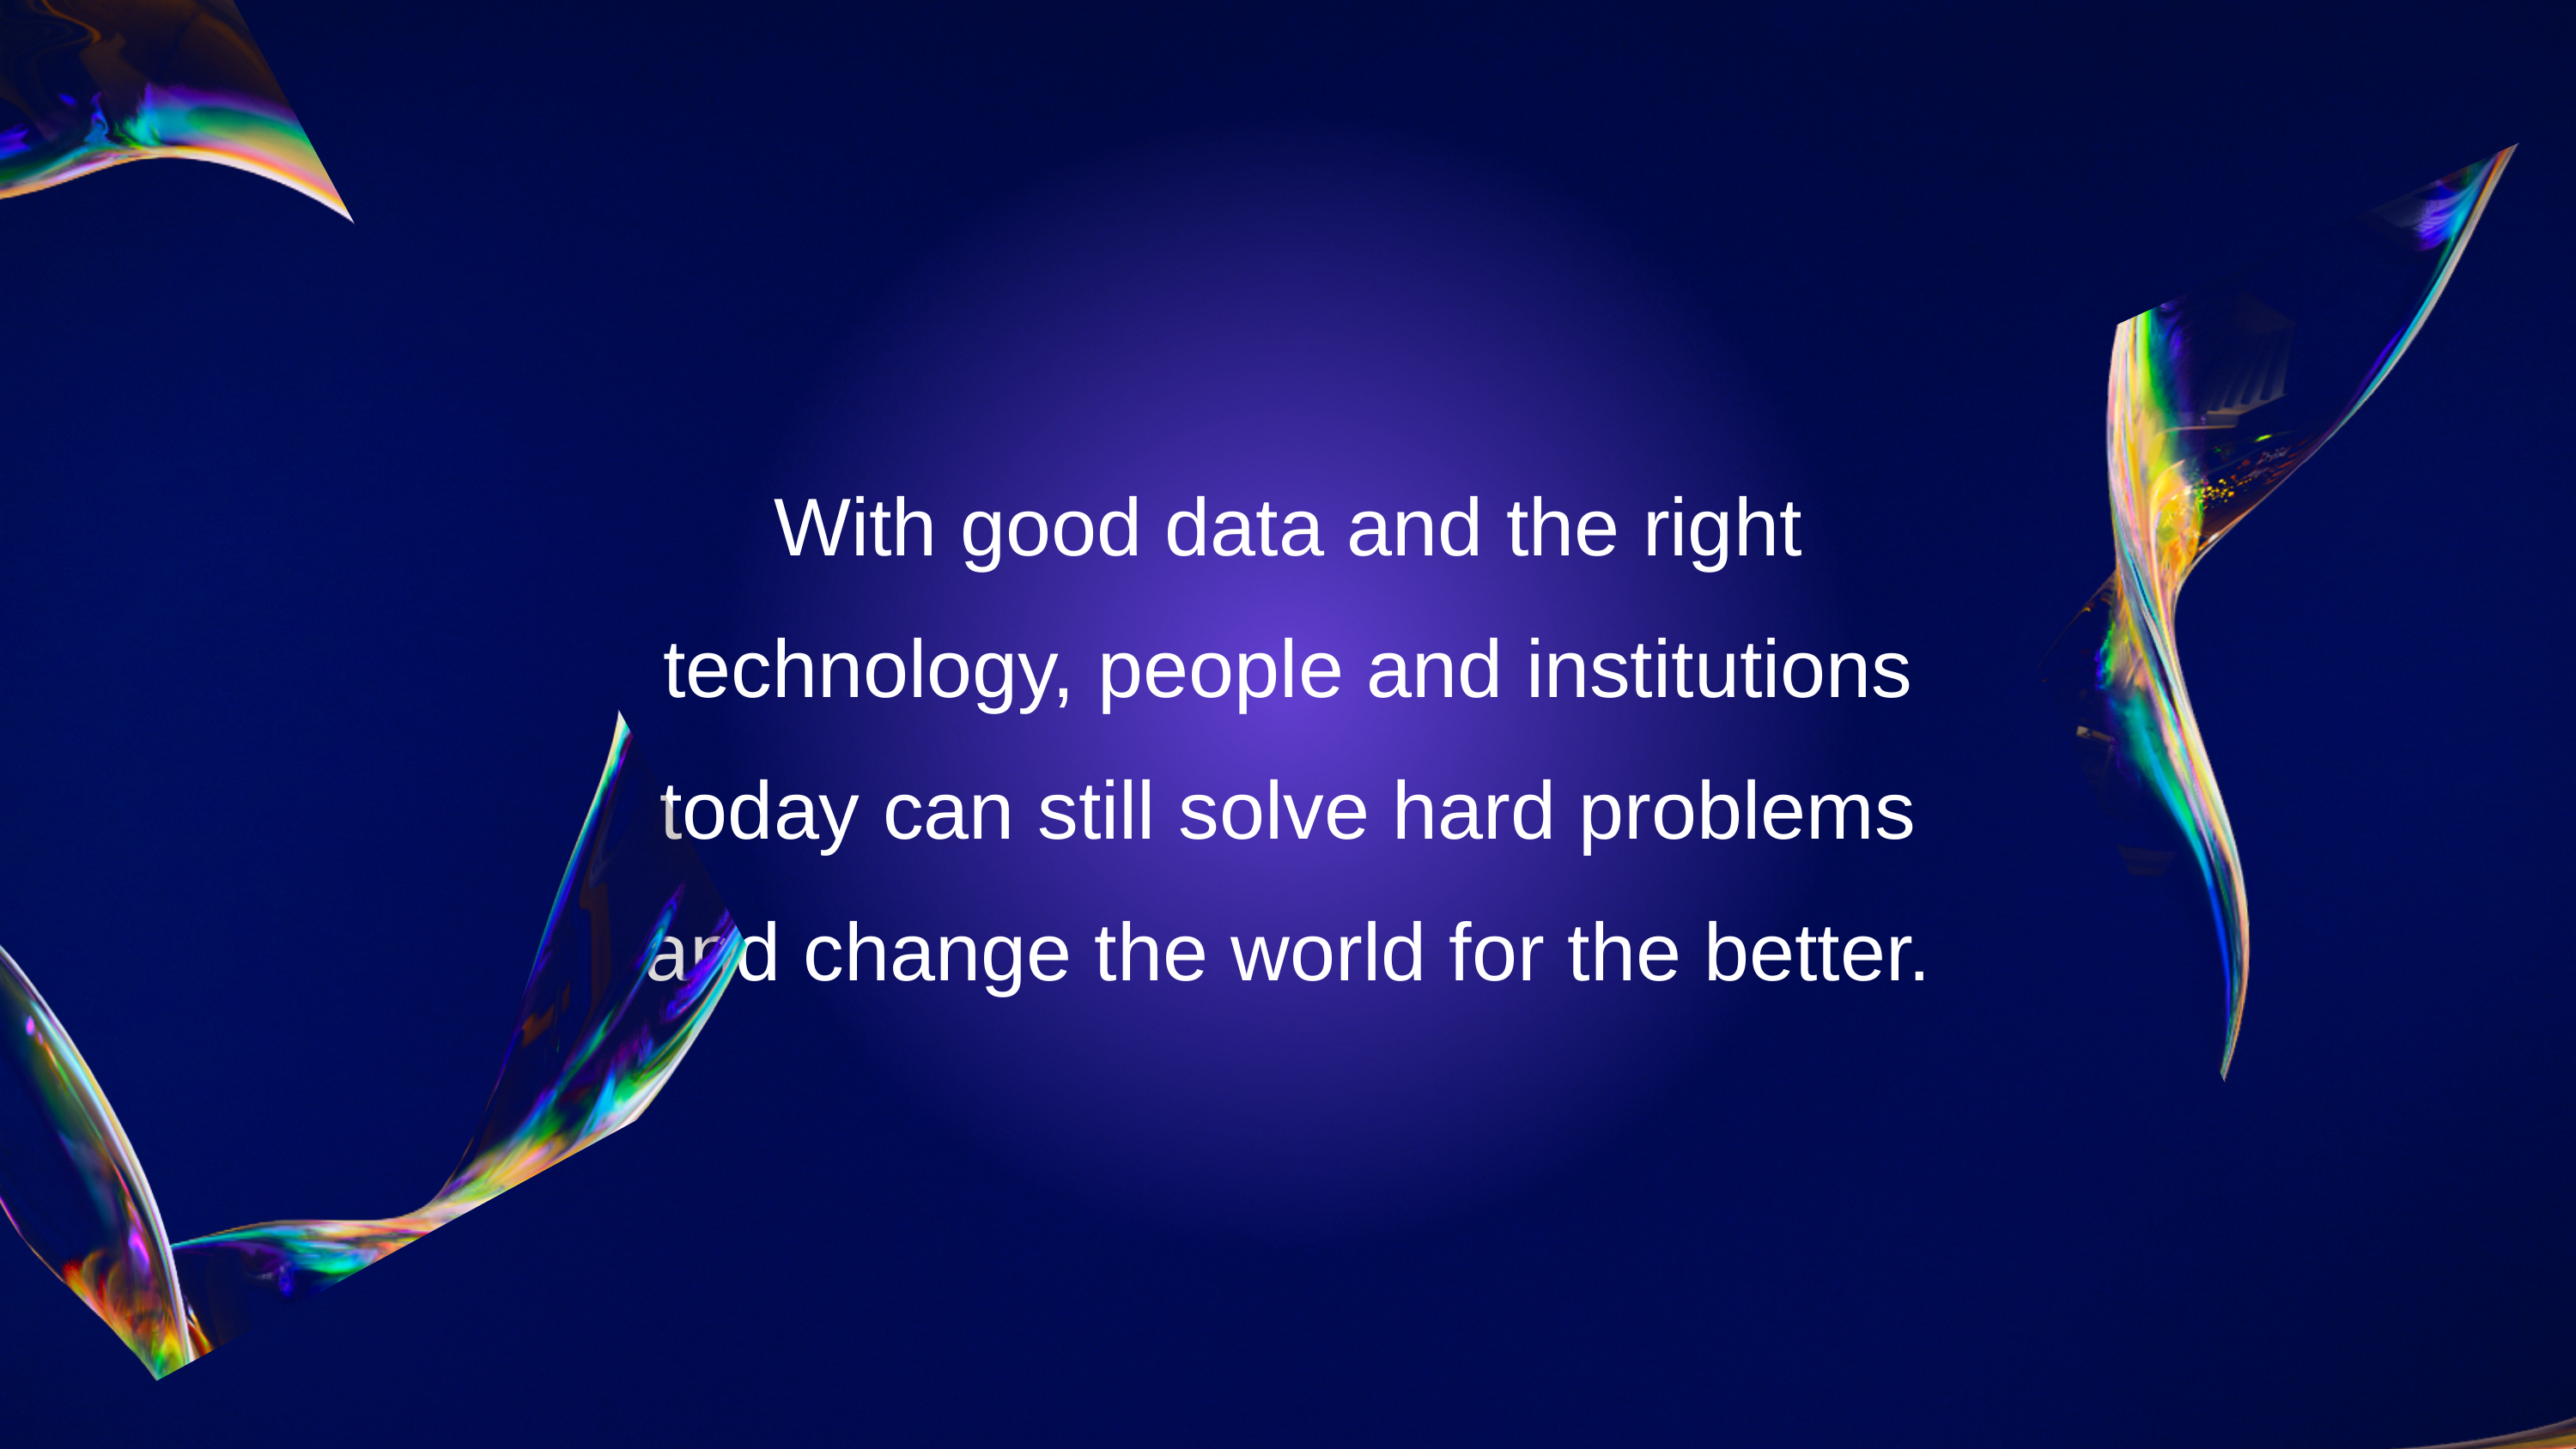

With good data and the right technology, people and institutions today can still solve hard problems and change the world for the better.